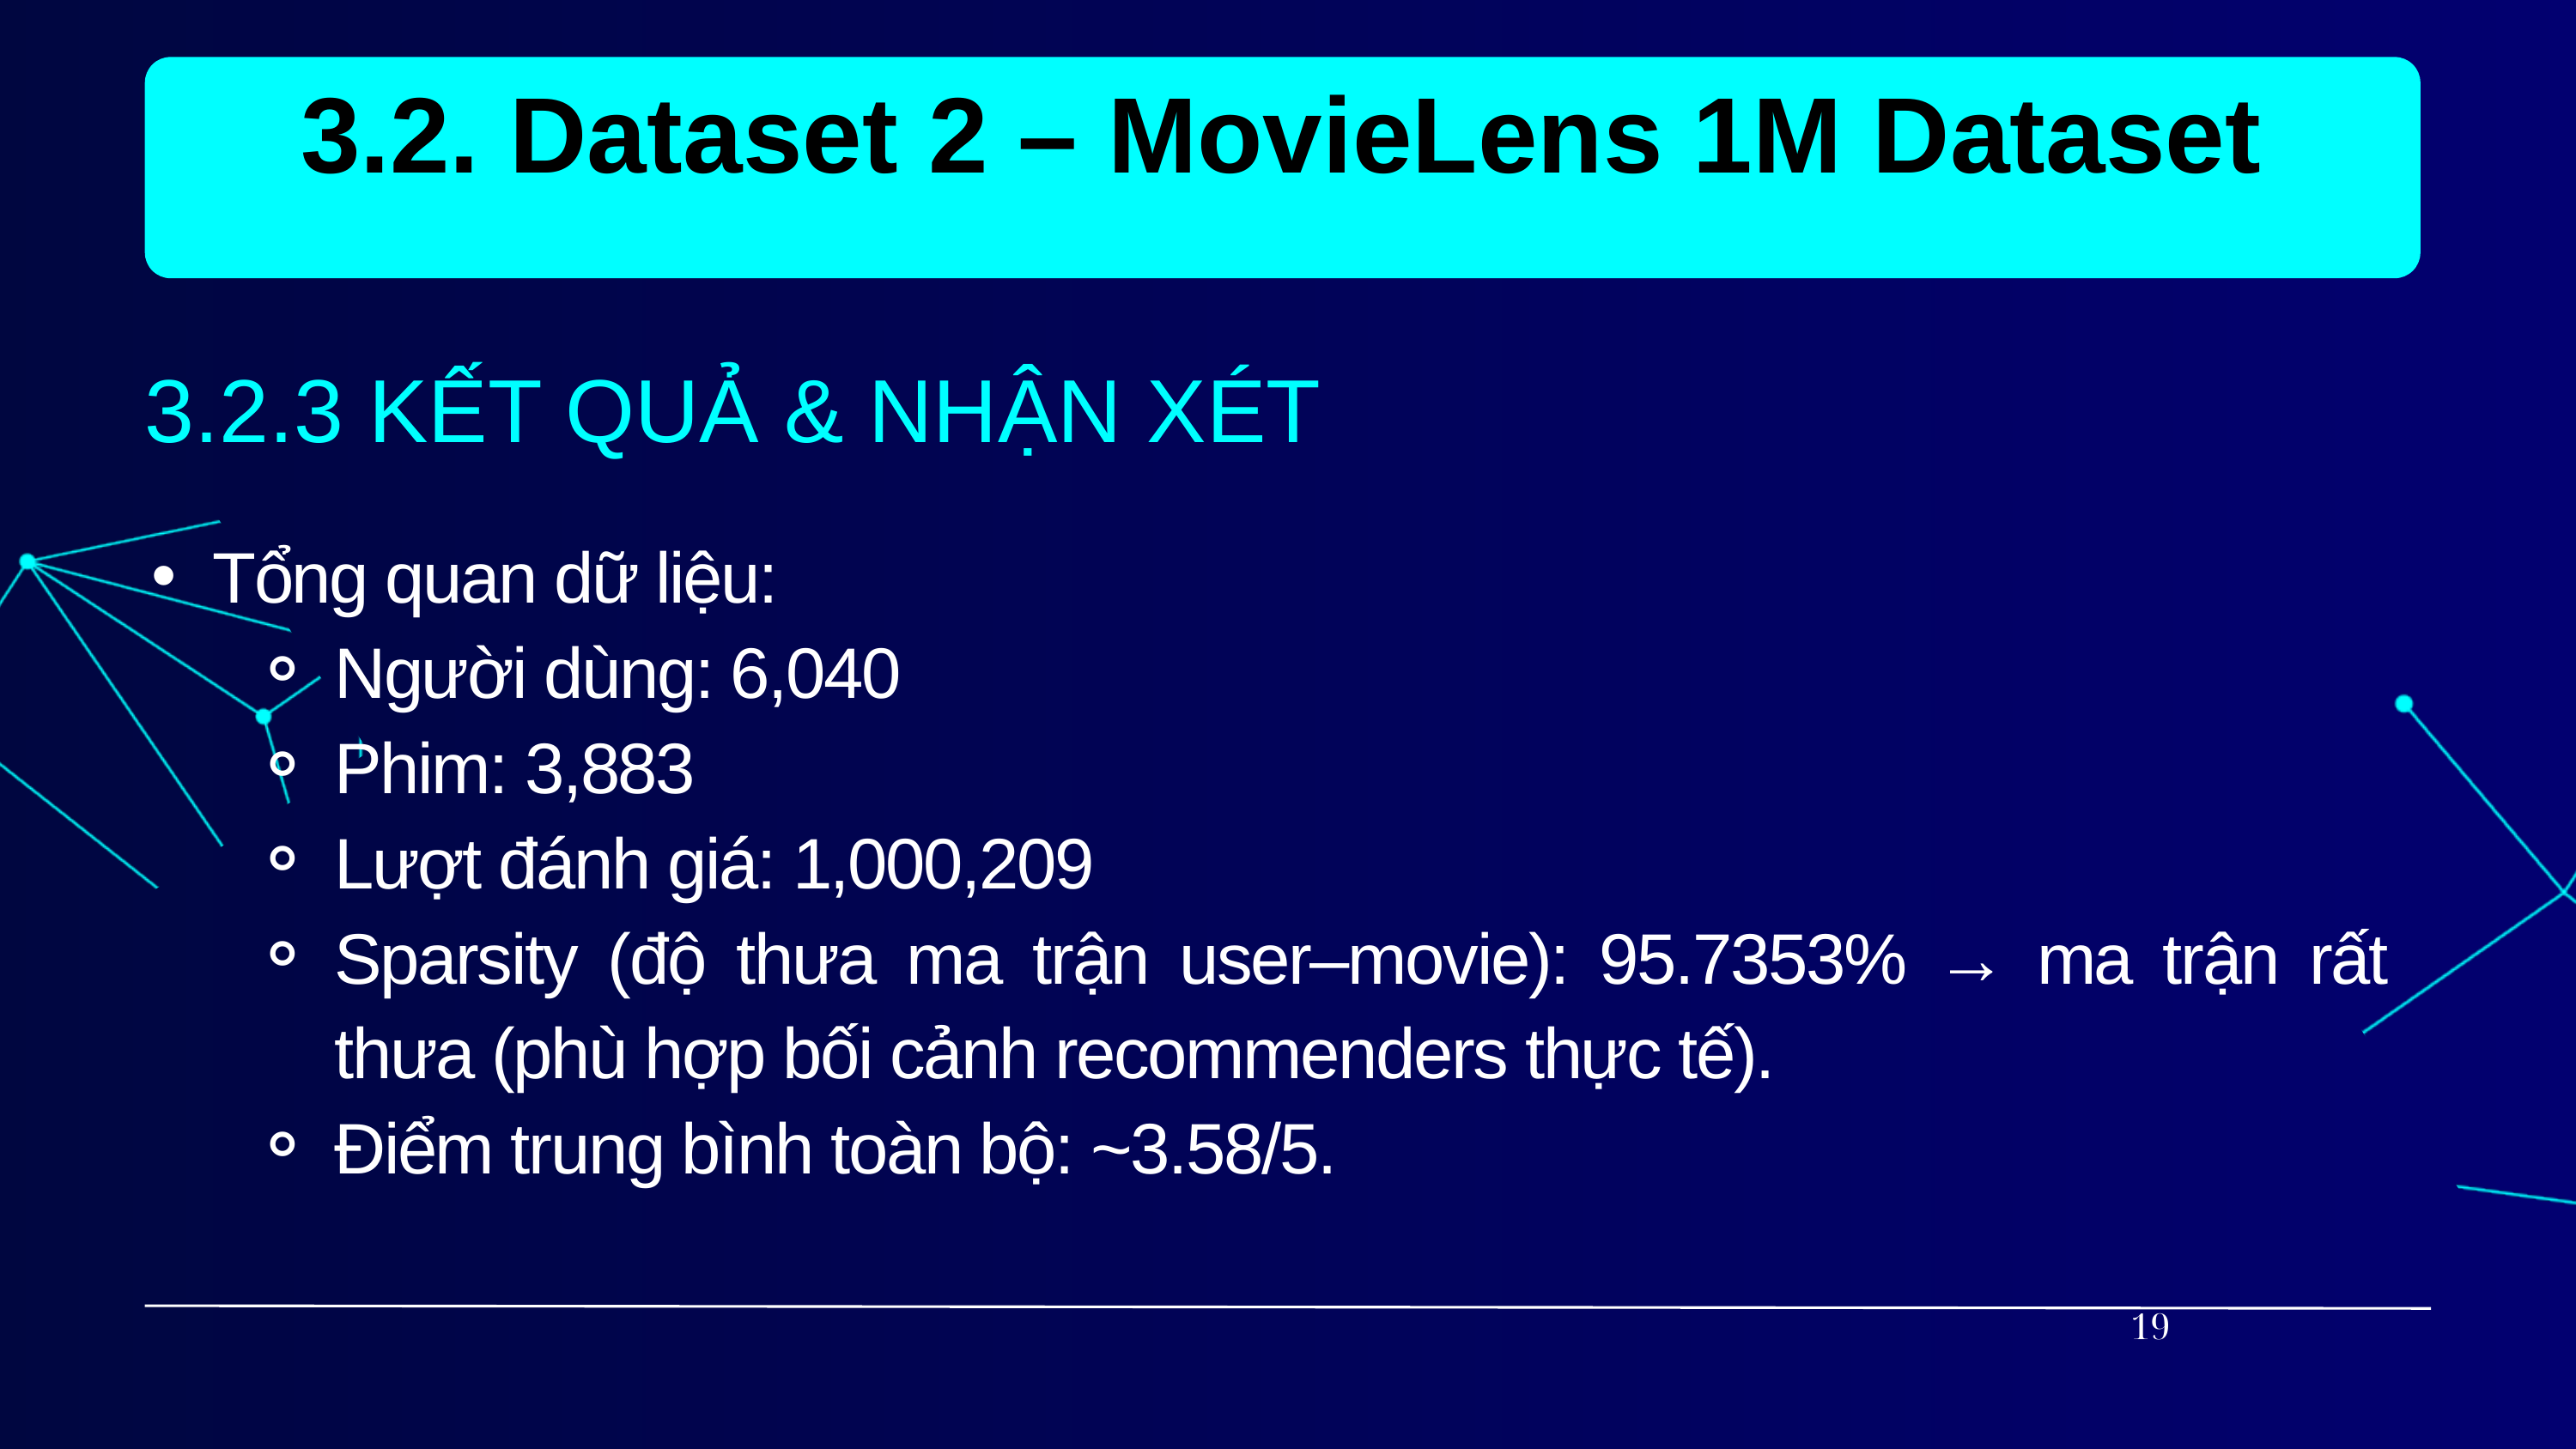

3.2. Dataset 2 – MovieLens 1M Dataset
3.2.3 KẾT QUẢ & NHẬN XÉT

Tổng quan dữ liệu:
Người dùng: 6,040
Phim: 3,883
Lượt đánh giá: 1,000,209
Sparsity (độ thưa ma trận user–movie): 95.7353% → ma trận rất thưa (phù hợp bối cảnh recommenders thực tế).
Điểm trung bình toàn bộ: ~3.58/5.

19